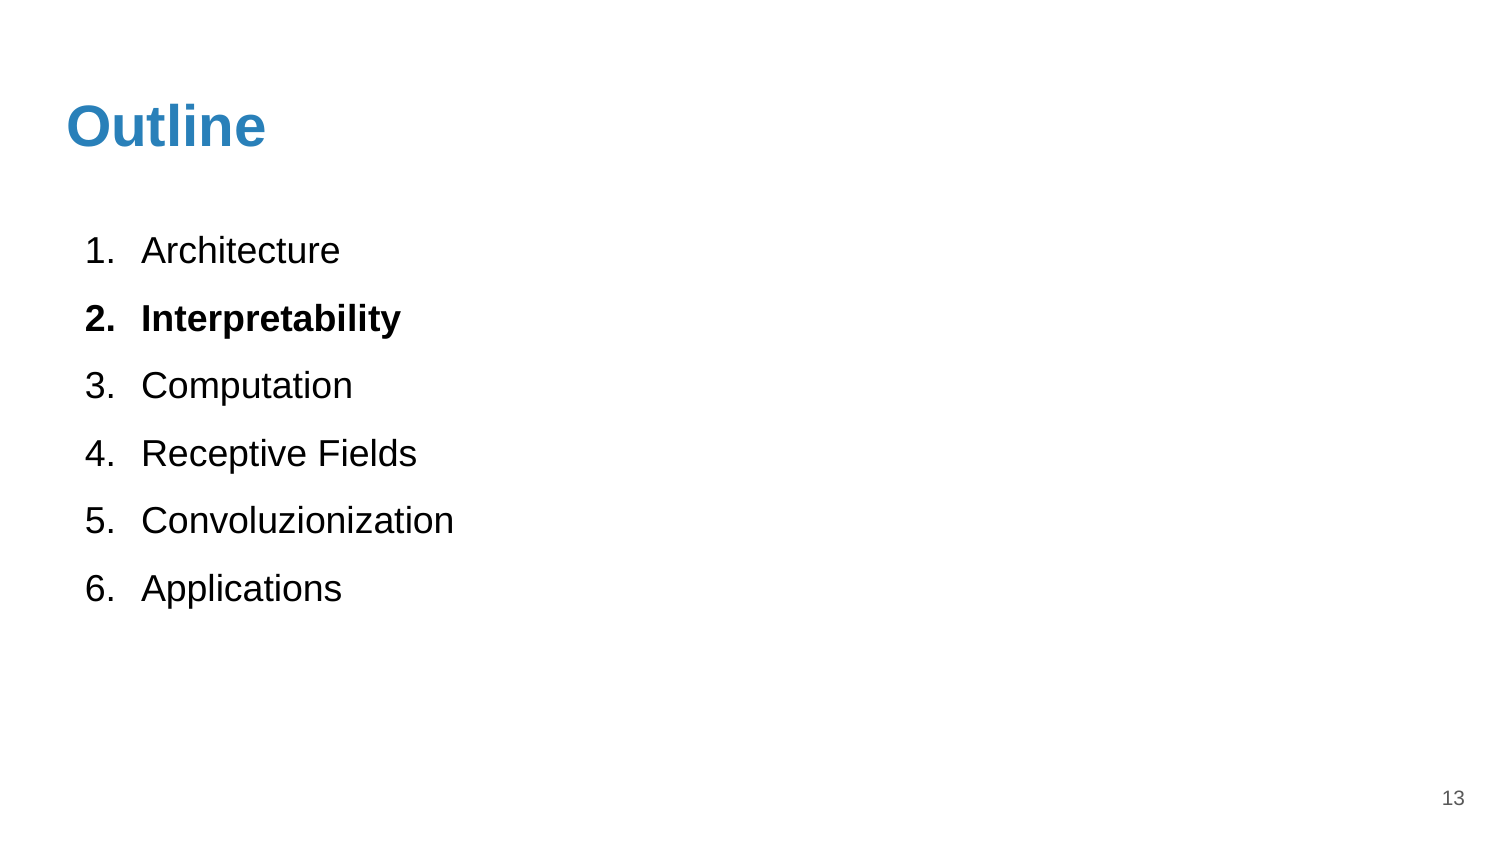

# Outline
Architecture
Interpretability
Computation
Receptive Fields
Convoluzionization
Applications
13